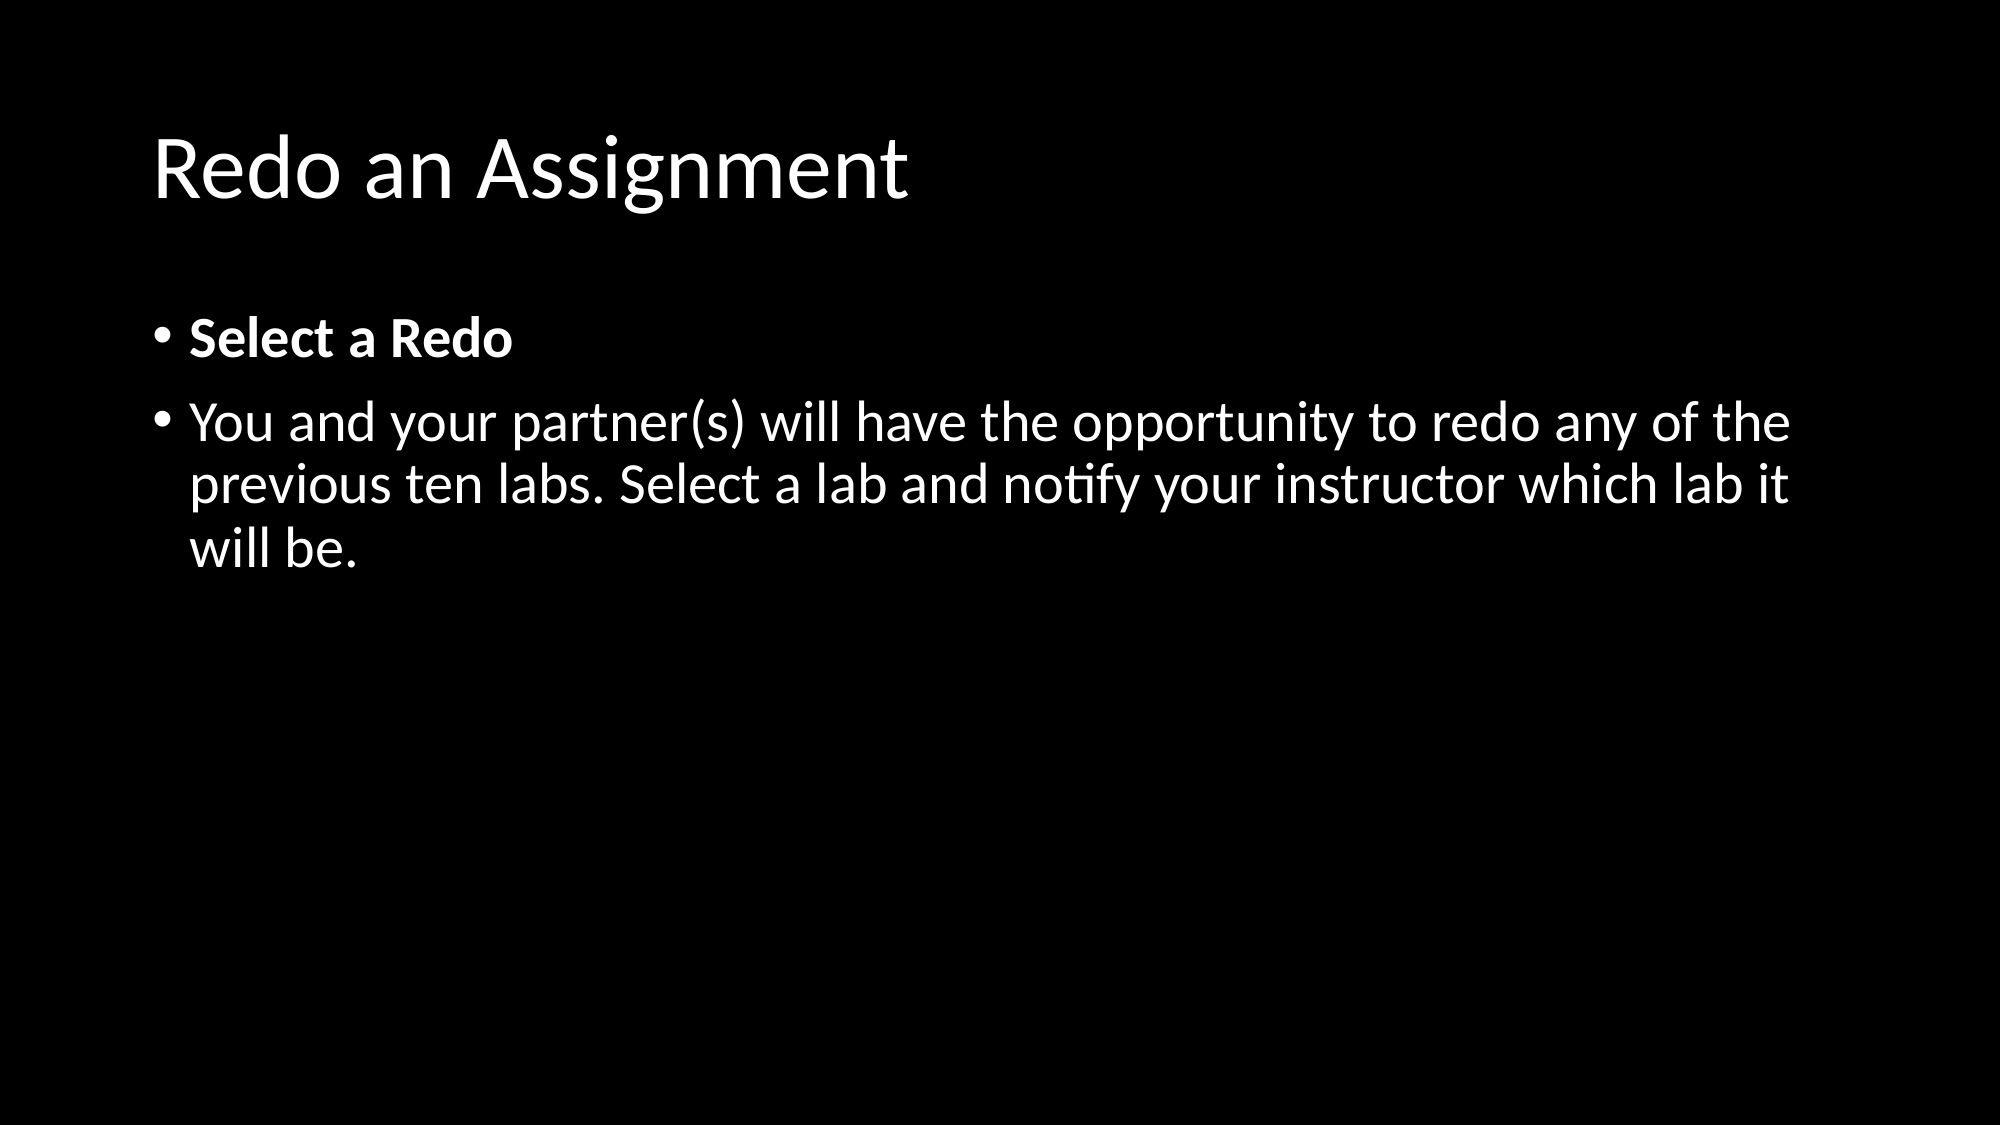

# Redo an Assignment
Select a Redo
You and your partner(s) will have the opportunity to redo any of the previous ten labs. Select a lab and notify your instructor which lab it will be.